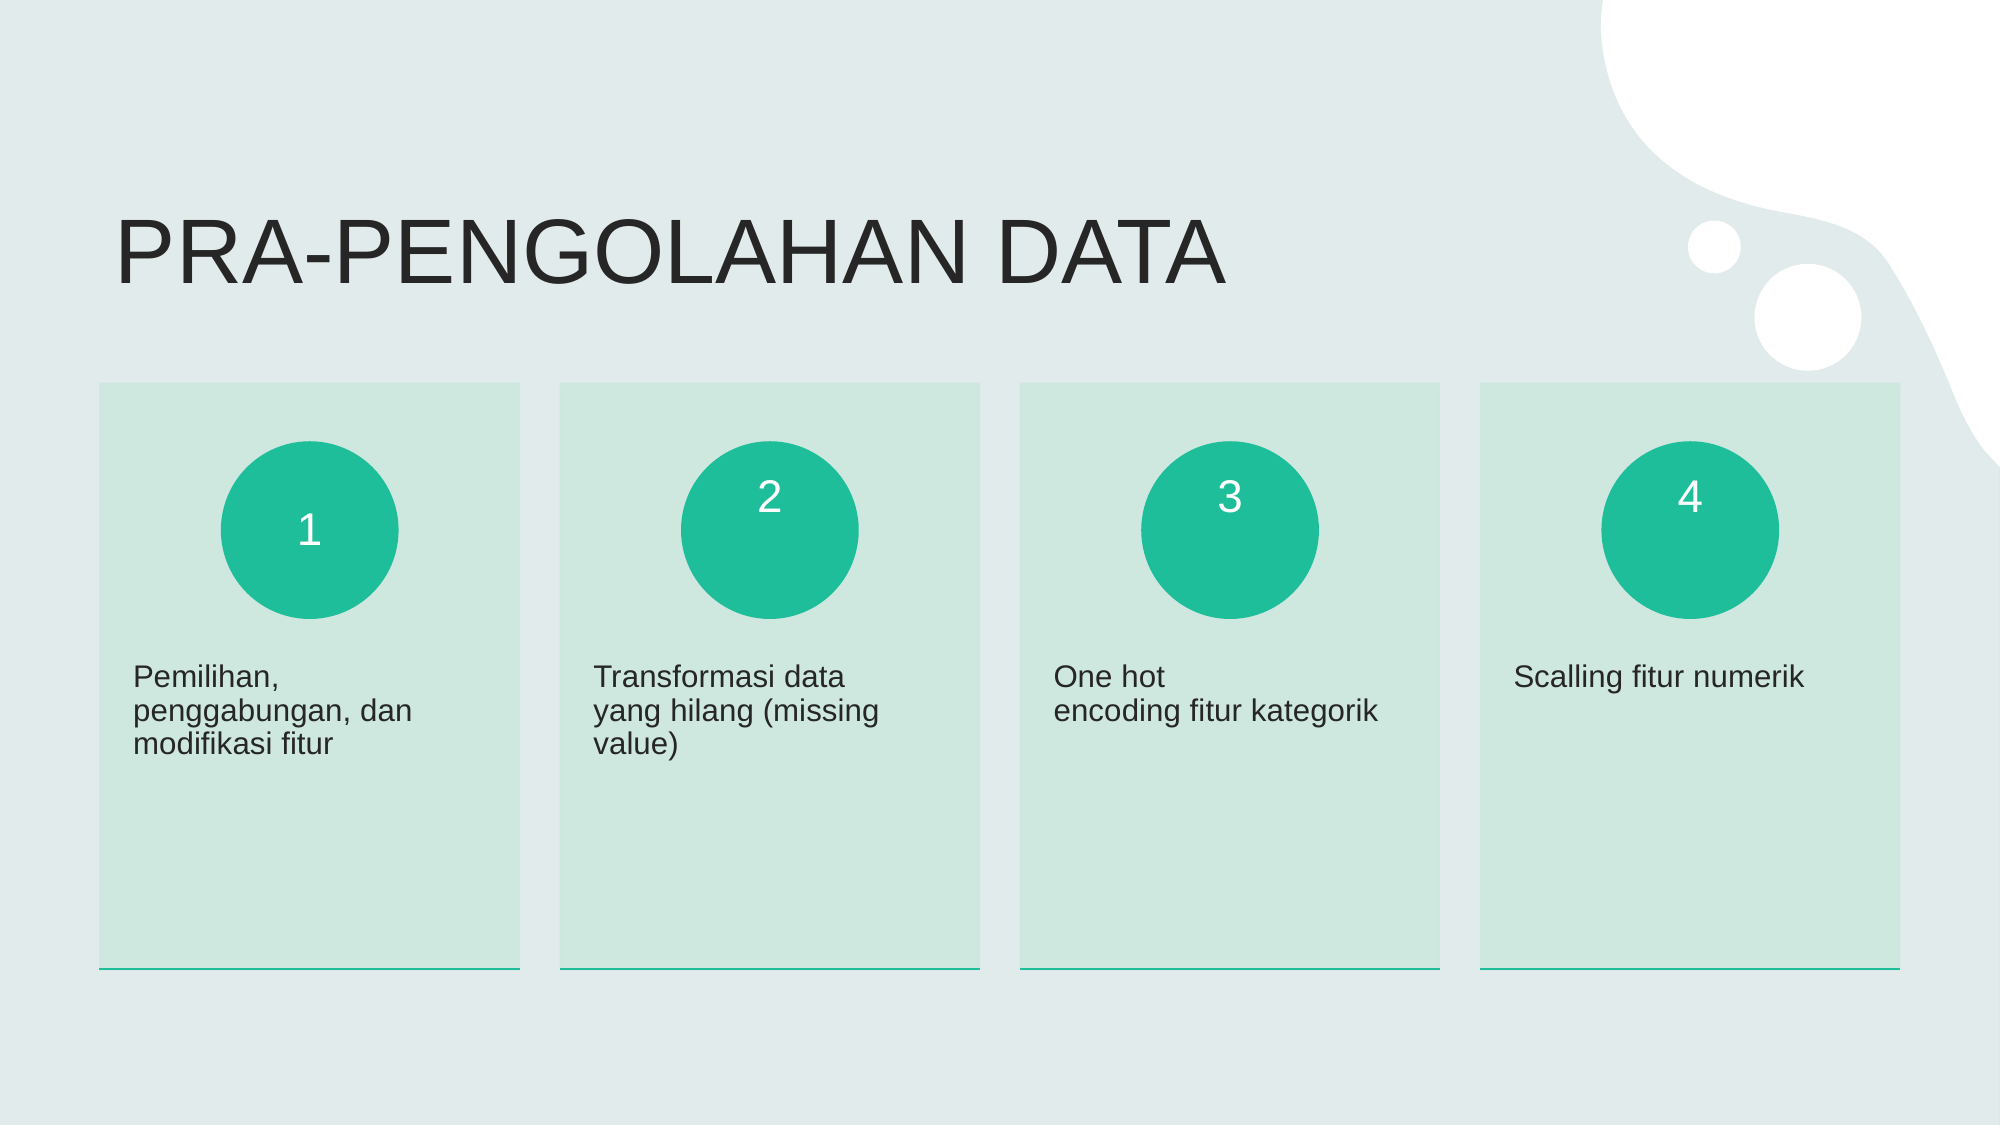

# PRA-PENGOLAHAN DATA
Pemilihan, penggabungan, dan modifikasi fitur
1
Transformasi data yang hilang (missing value)
2

One hot encoding fitur kategorik
3

Scalling fitur numerik
4